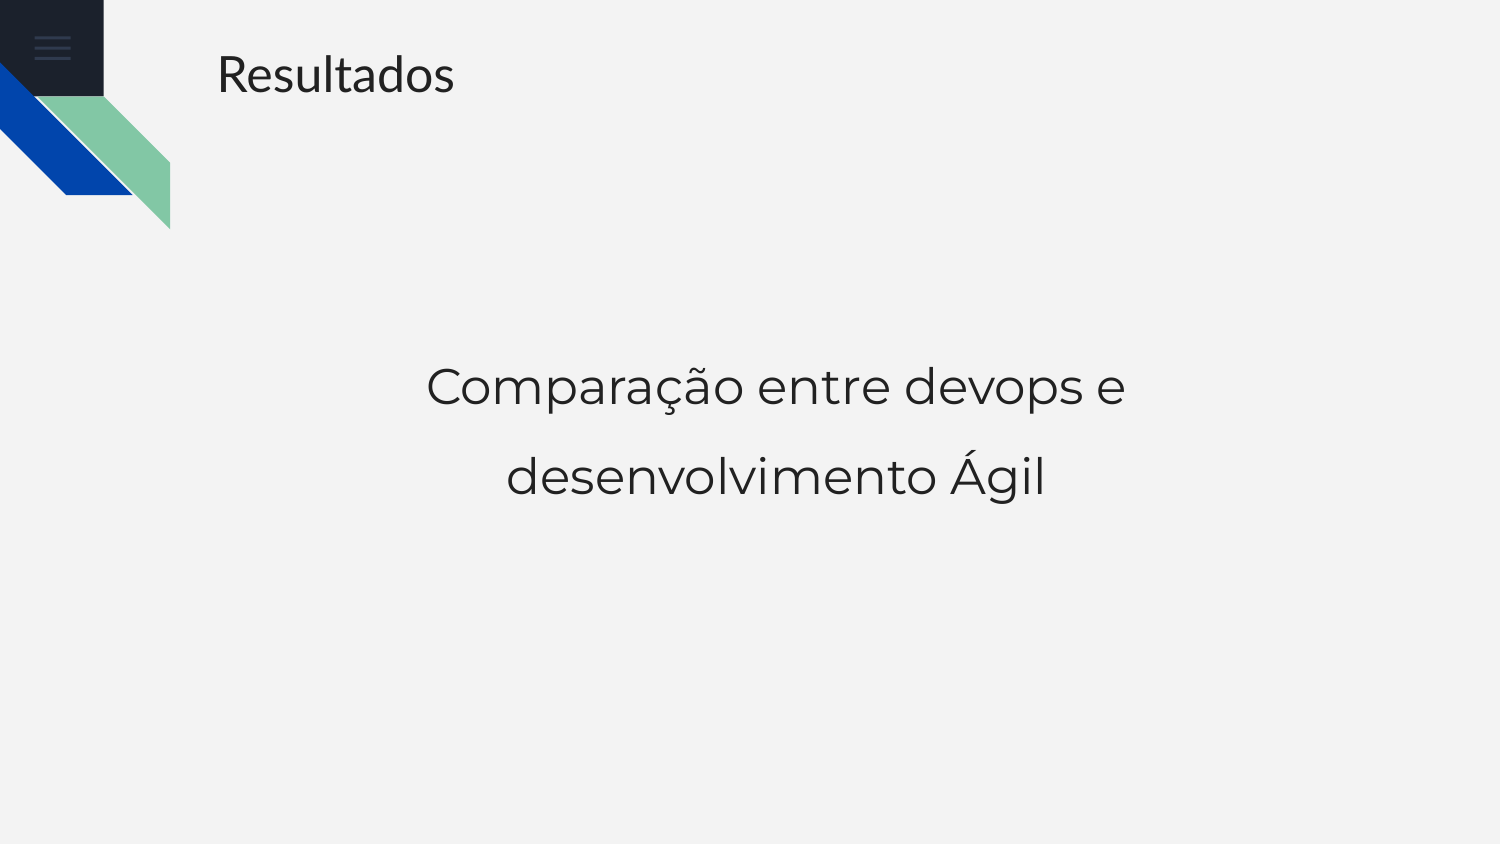

# Resultados
Comparação entre devops e desenvolvimento Ágil